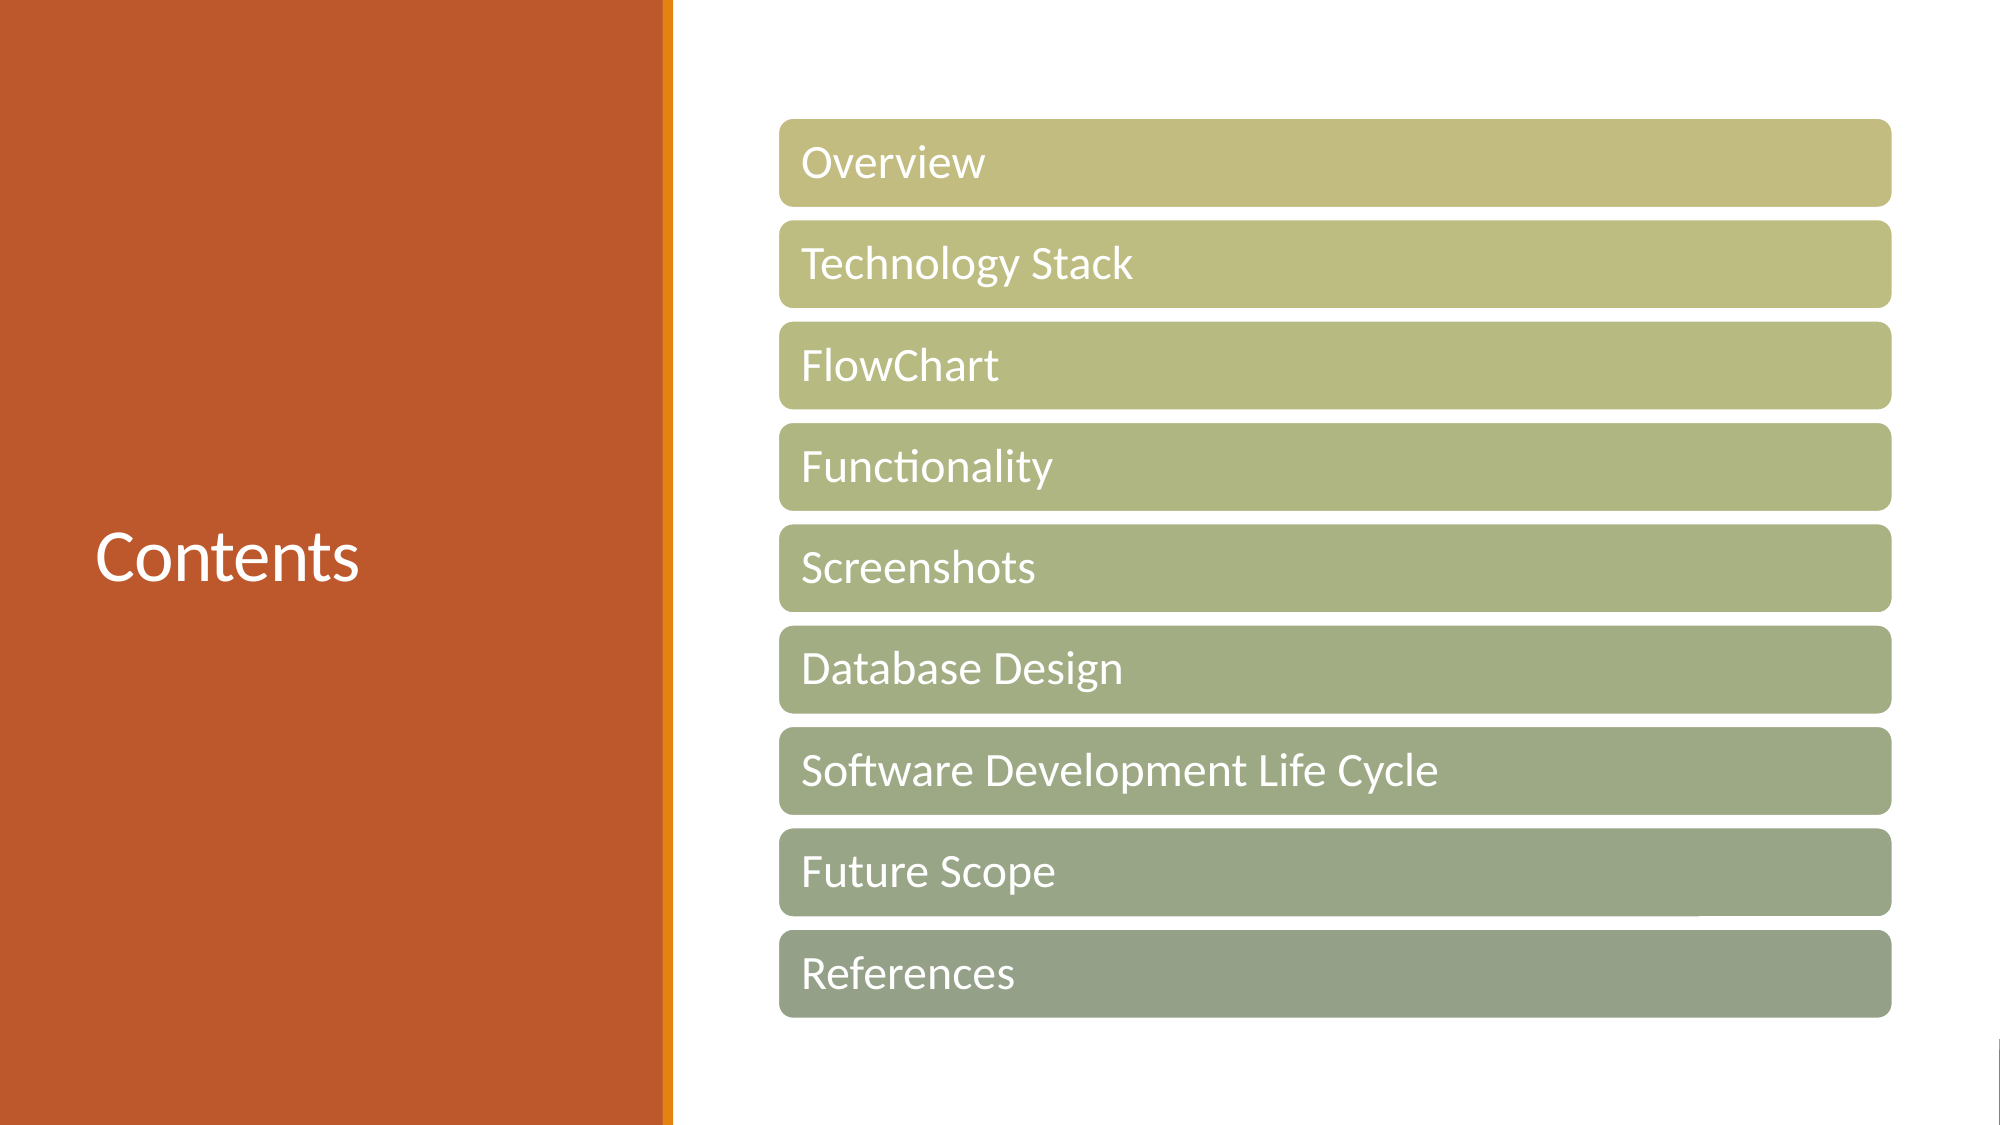

# Contents
Overview
Technology Stack
FlowChart
Functionality
Screenshots
Database Design
Software Development Life Cycle
Future Scope
References